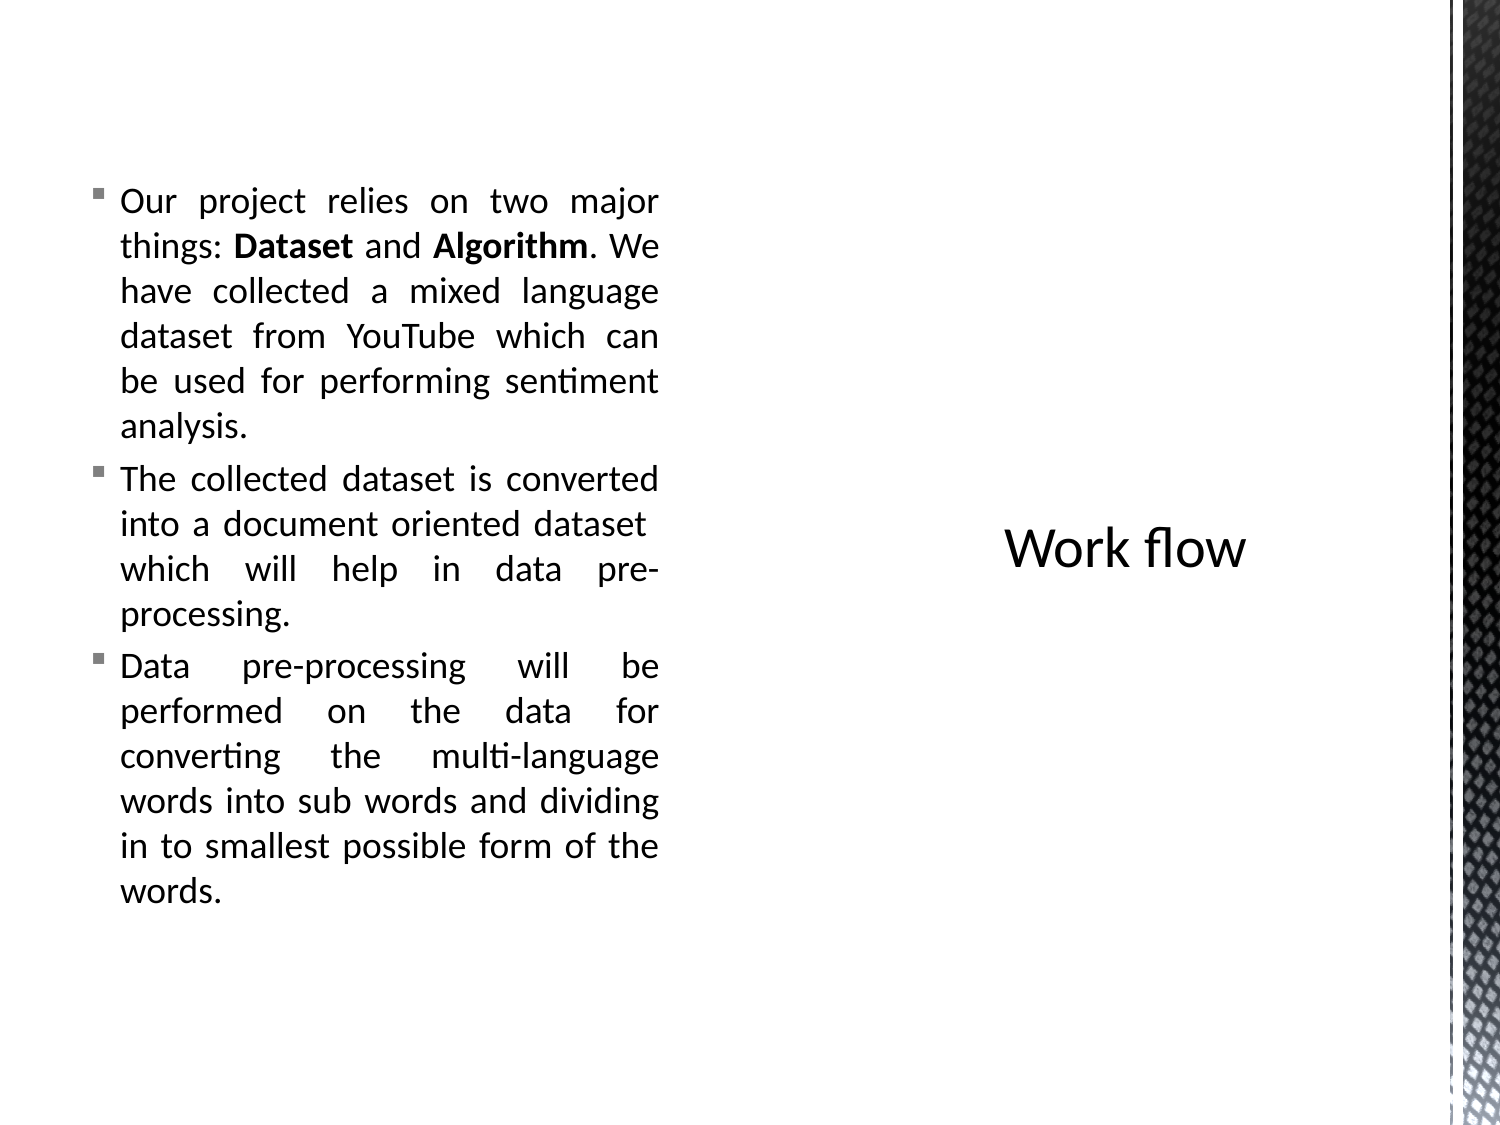

Our project relies on two major things: Dataset and Algorithm. We have collected a mixed language dataset from YouTube which can be used for performing sentiment analysis.
The collected dataset is converted into a document oriented dataset  which will help in data pre-processing.
Data pre-processing will be performed on the data for converting the multi-language words into sub words and dividing in to smallest possible form of the words.
# Work flow